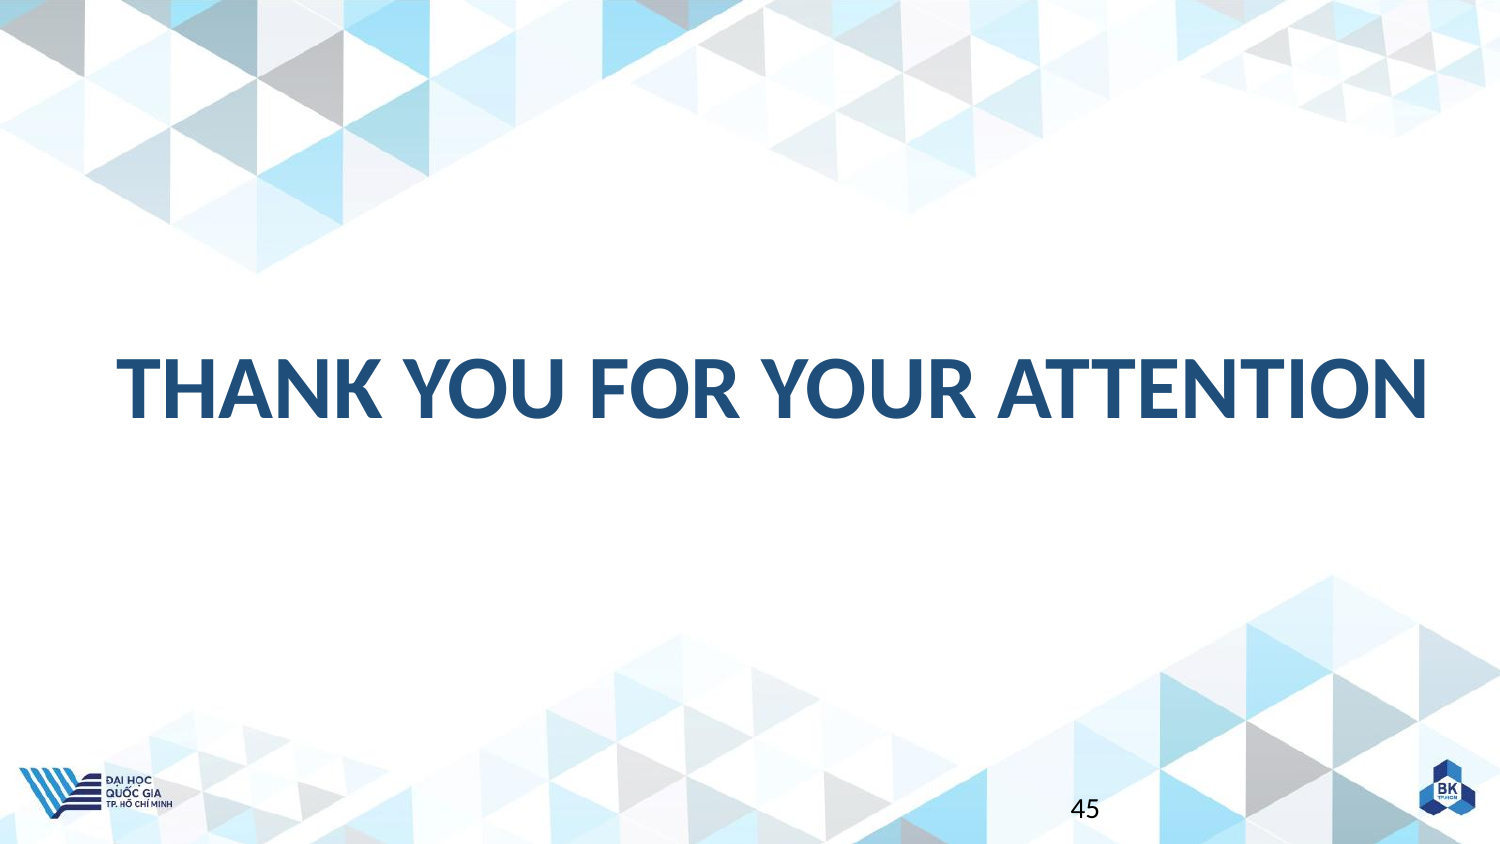

# THANK YOU FOR YOUR ATTENTION
45